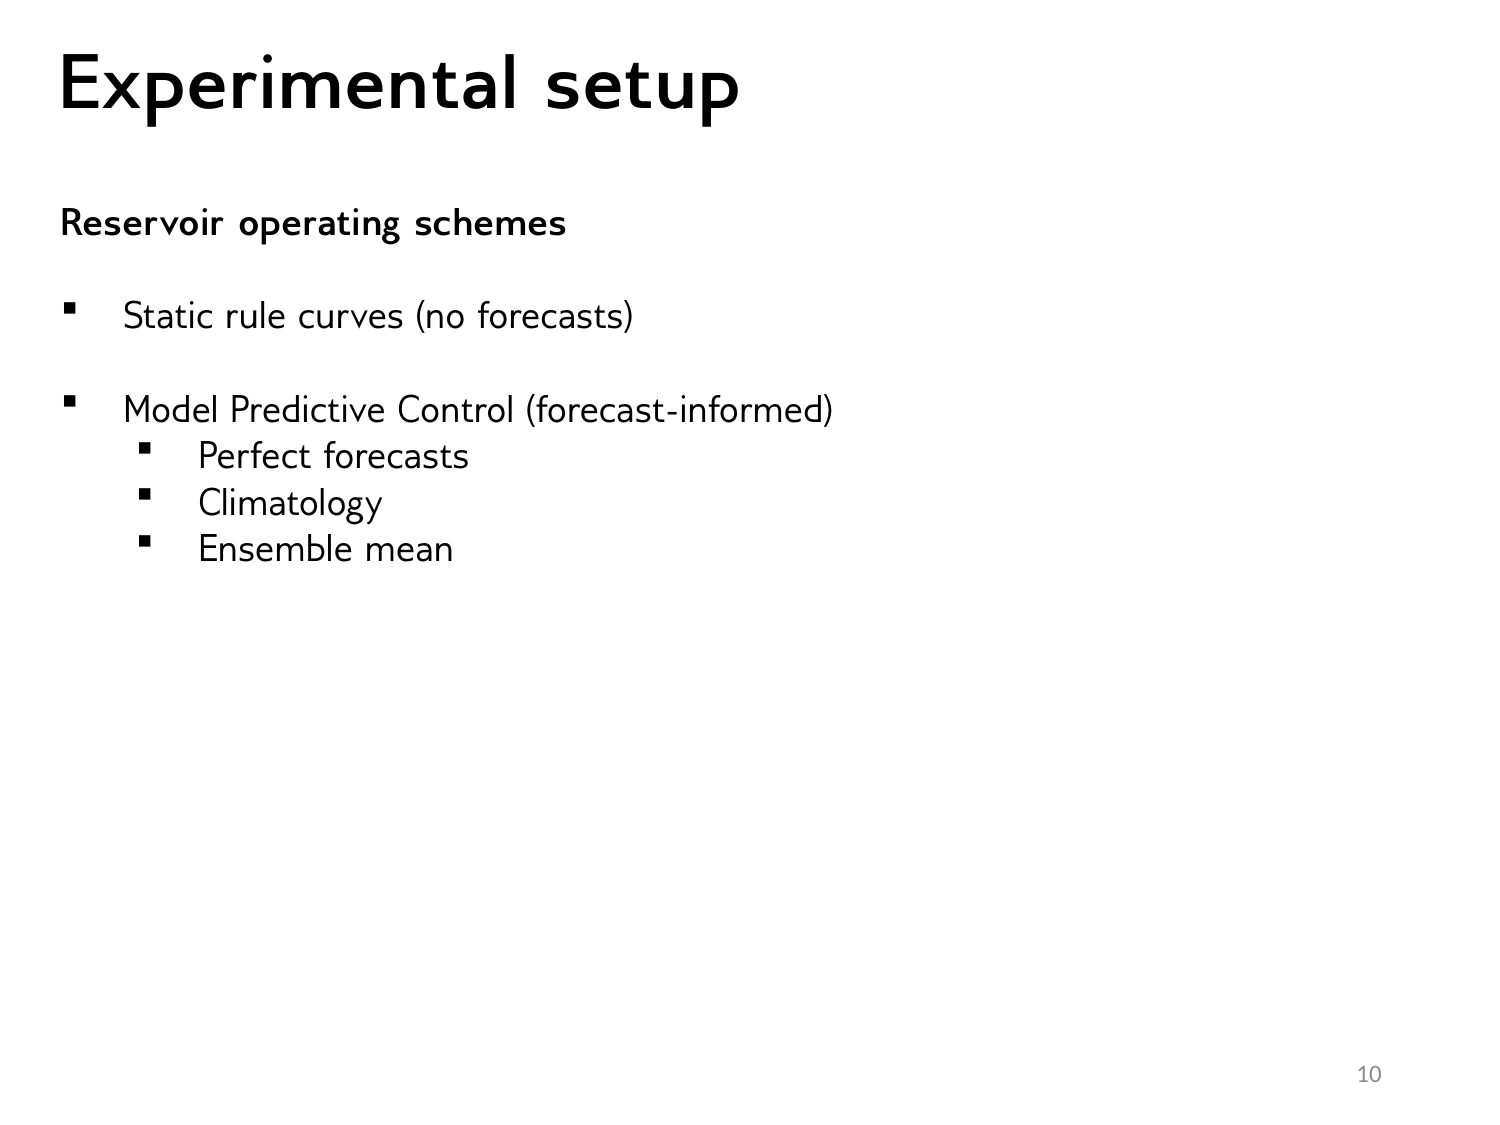

Experimental setup
Reservoir operating schemes

Static rule curves (no forecasts)

Model Predictive Control (forecast-informed)
Perfect forecasts
Climatology
Ensemble mean
10